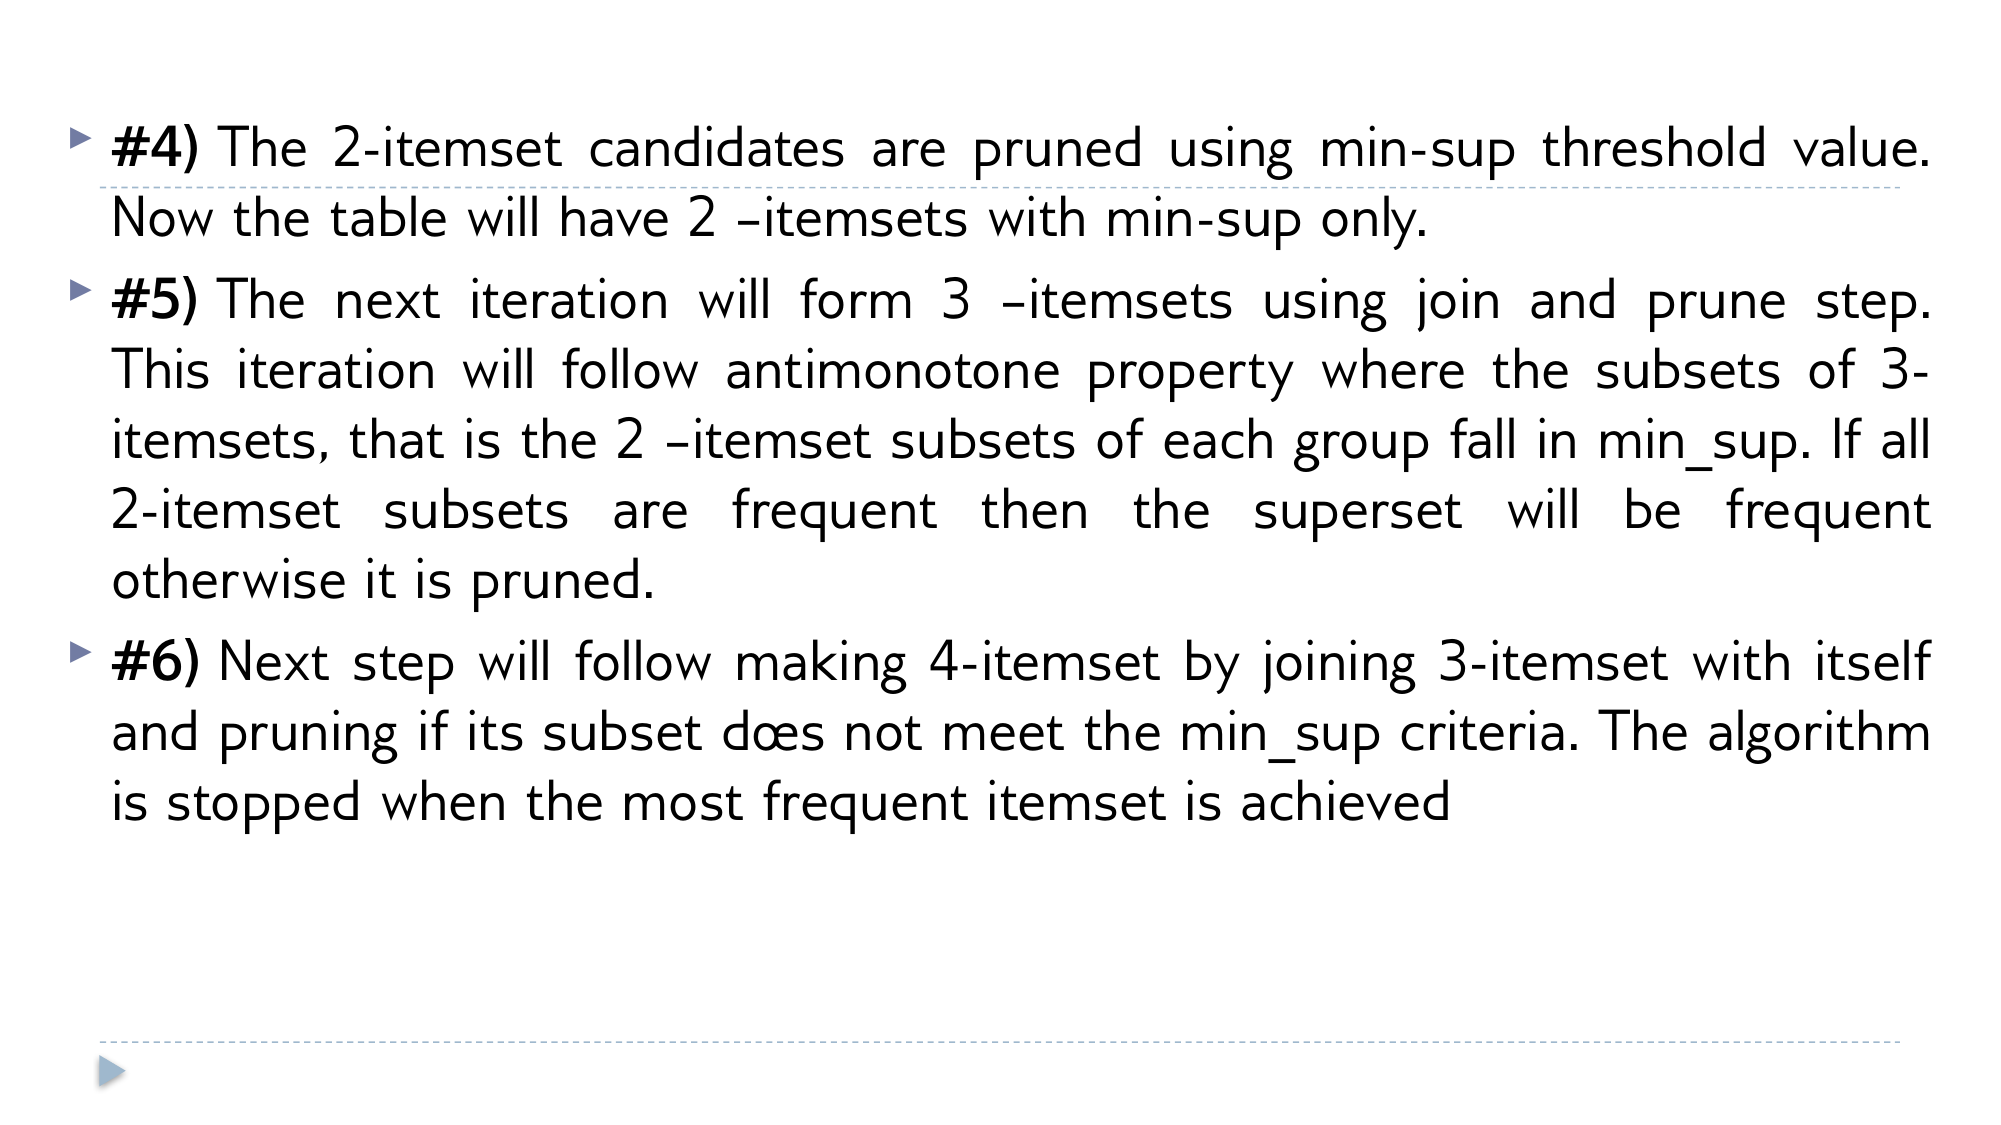

#4) The 2-itemset candidates are pruned using min-sup threshold value. Now the table will have 2 –itemsets with min-sup only.
#5) The next iteration will form 3 –itemsets using join and prune step. This iteration will follow antimonotone property where the subsets of 3-itemsets, that is the 2 –itemset subsets of each group fall in min_sup. If all 2-itemset subsets are frequent then the superset will be frequent otherwise it is pruned.
#6) Next step will follow making 4-itemset by joining 3-itemset with itself and pruning if its subset does not meet the min_sup criteria. The algorithm is stopped when the most frequent itemset is achieved